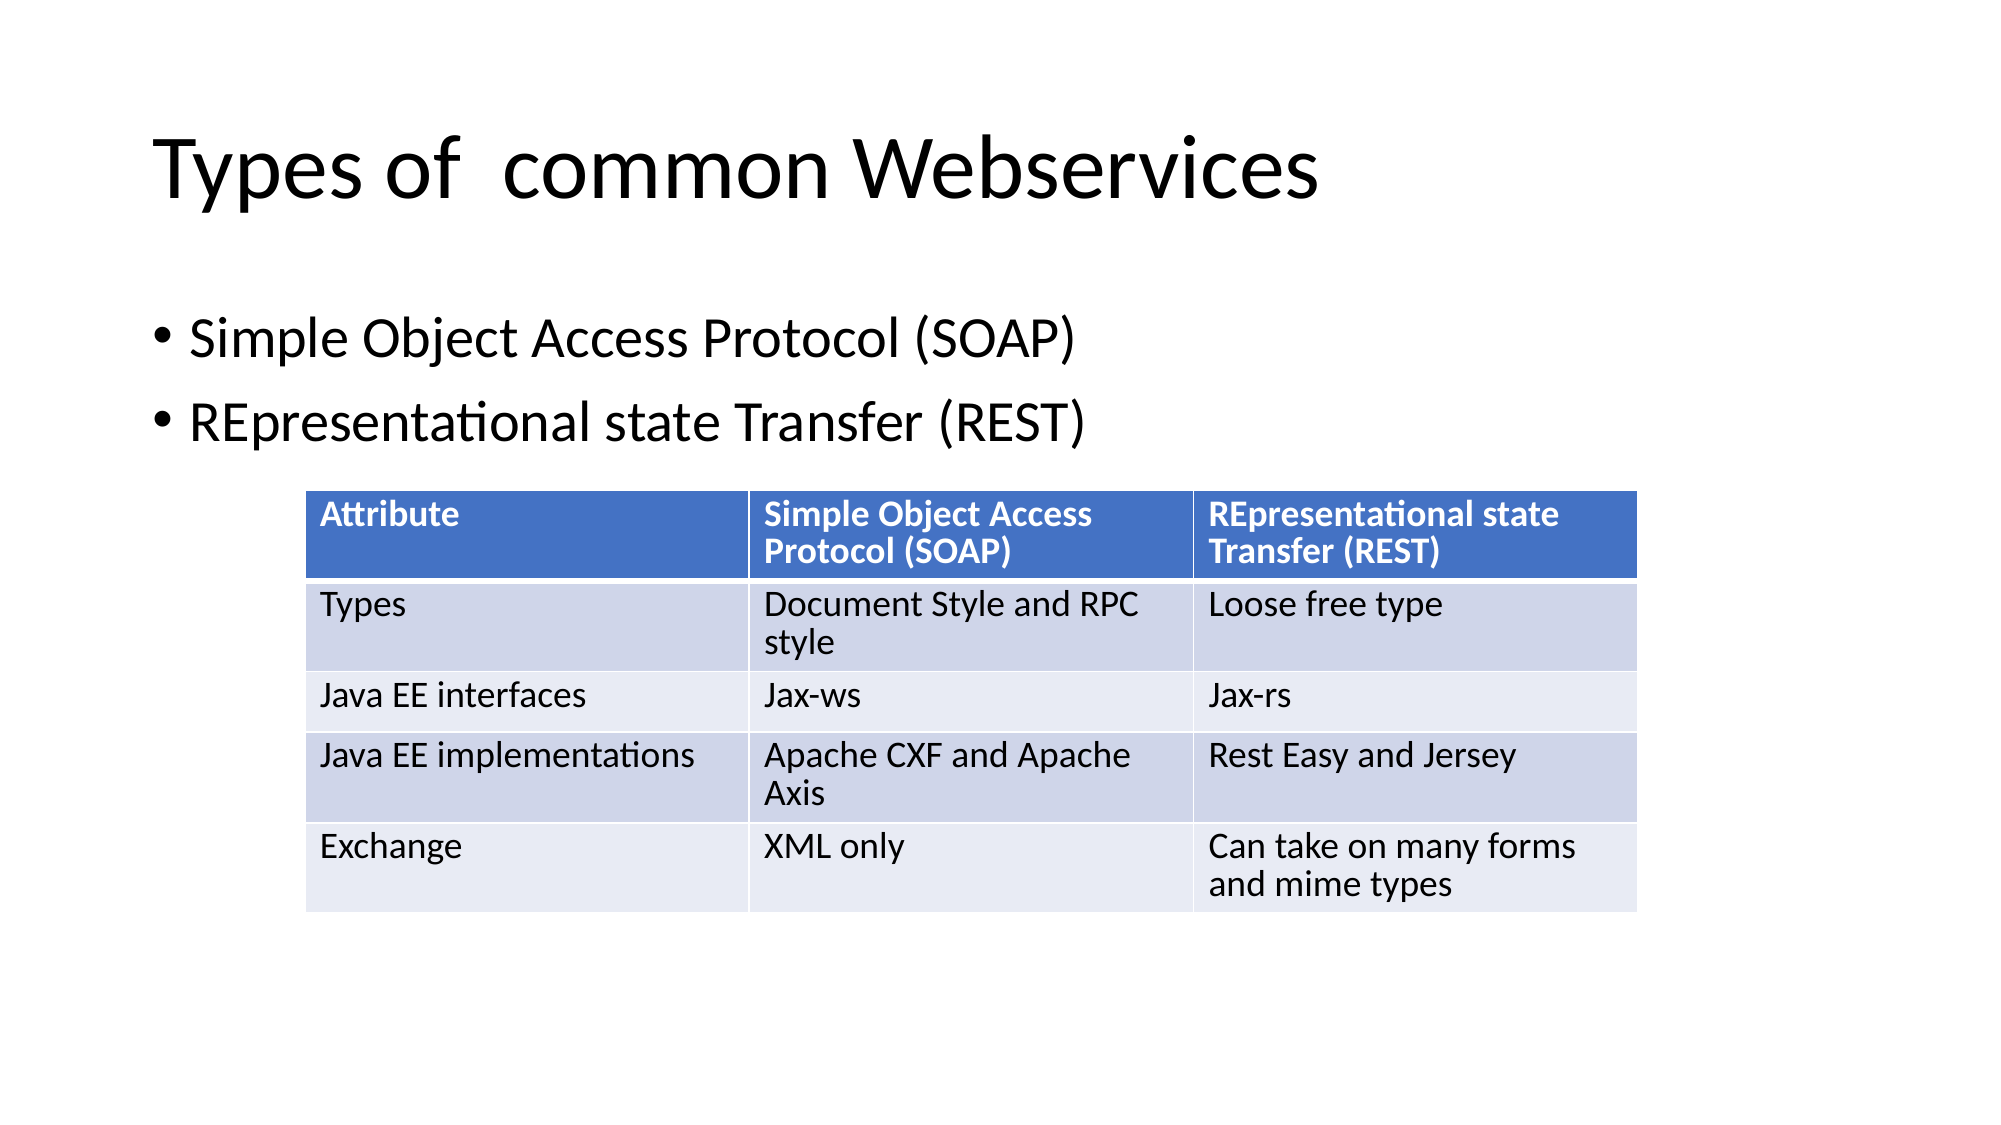

# Types of  common Webservices
Simple Object Access Protocol (SOAP)
REpresentational state Transfer (REST)
| Attribute | Simple Object Access Protocol (SOAP) | REpresentational state Transfer (REST) |
| --- | --- | --- |
| Types | Document Style and RPC style | Loose free type |
| Java EE interfaces | Jax-ws | Jax-rs |
| Java EE implementations | Apache CXF and Apache Axis | Rest Easy and Jersey |
| Exchange | XML only | Can take on many forms and mime types |